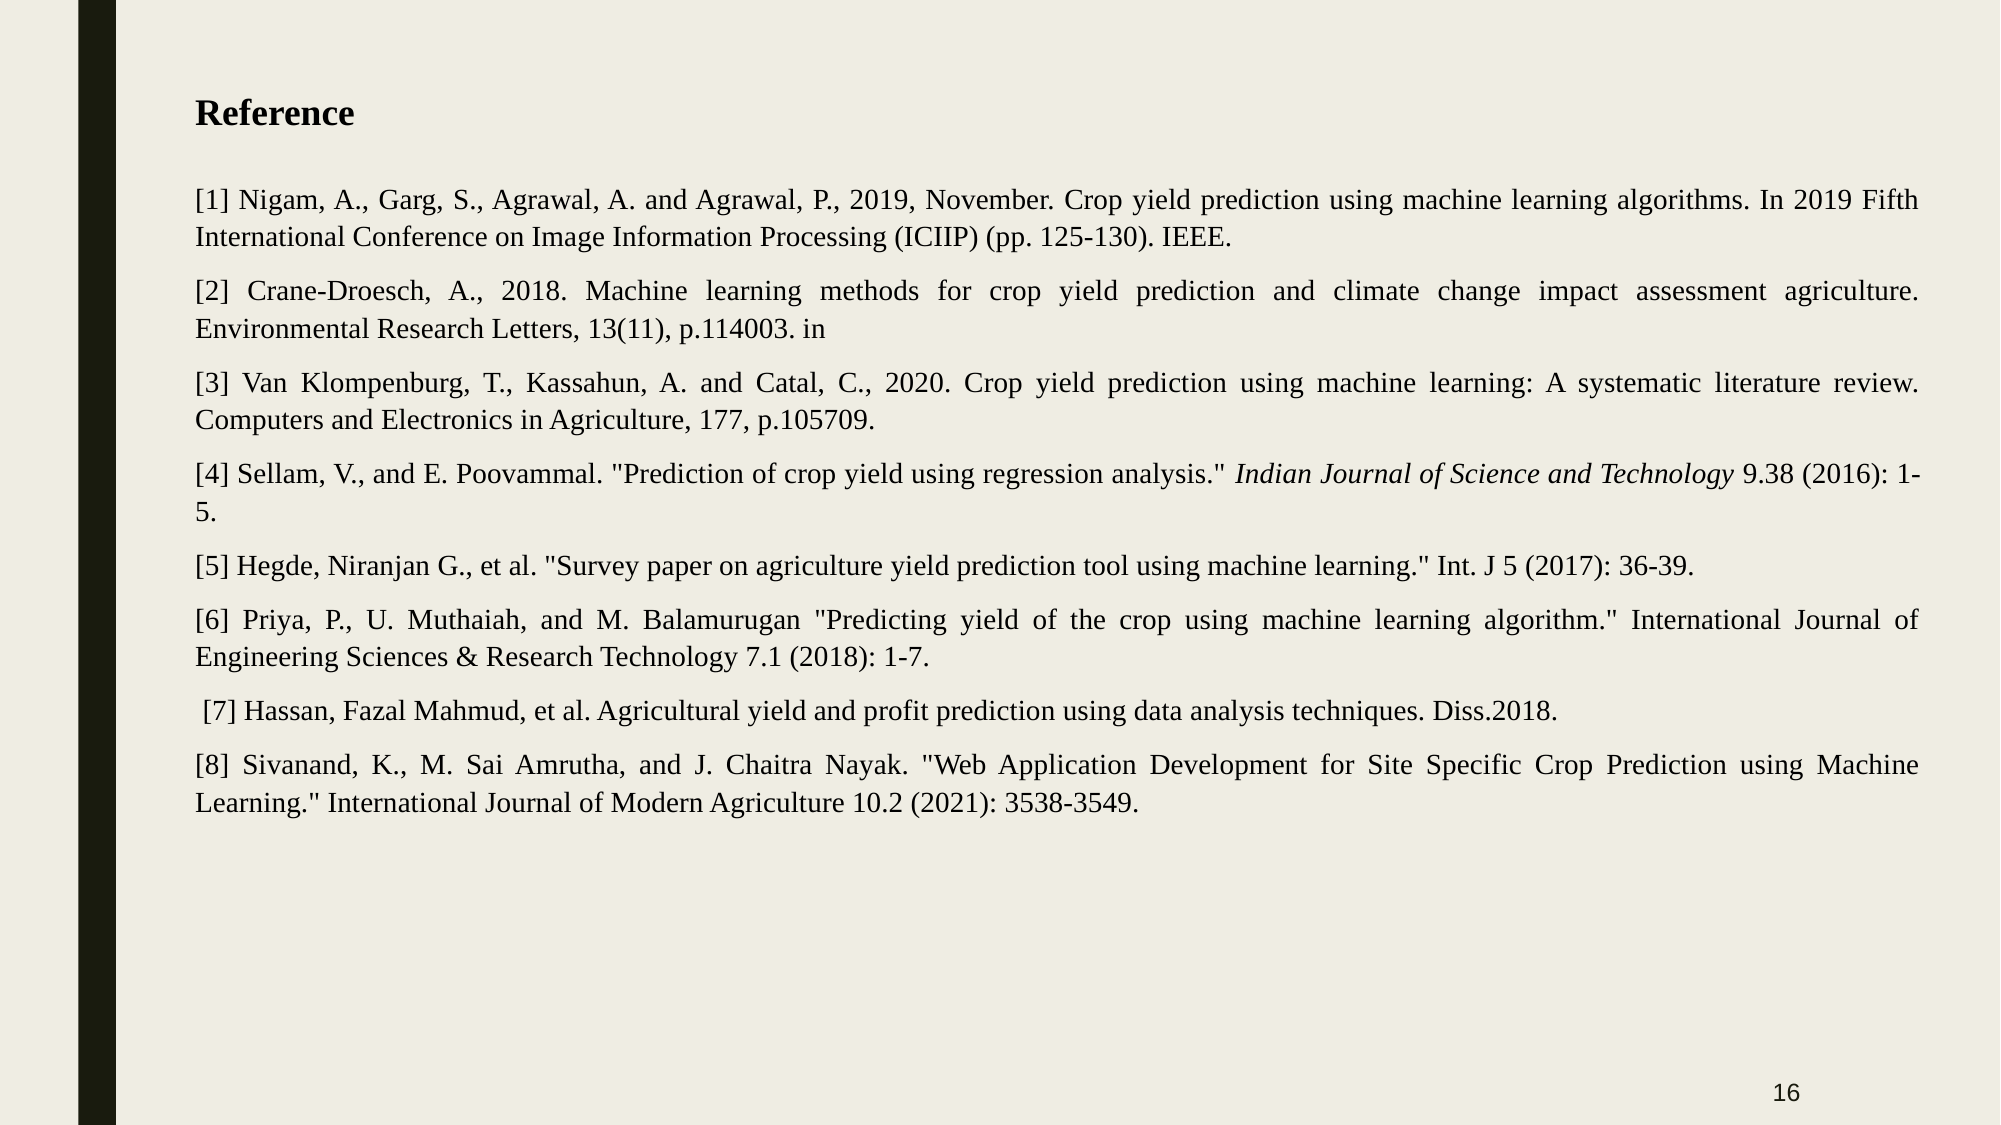

Reference

[1] Nigam, A., Garg, S., Agrawal, A. and Agrawal, P., 2019, November. Crop yield prediction using machine learning algorithms. In 2019 Fifth International Conference on Image Information Processing (ICIIP) (pp. 125-130). IEEE.
[2] Crane-Droesch, A., 2018. Machine learning methods for crop yield prediction and climate change impact assessment agriculture. Environmental Research Letters, 13(11), p.114003. in
[3] Van Klompenburg, T., Kassahun, A. and Catal, C., 2020. Crop yield prediction using machine learning: A systematic literature review. Computers and Electronics in Agriculture, 177, p.105709.
[4] Sellam, V., and E. Poovammal. "Prediction of crop yield using regression analysis." Indian Journal of Science and Technology 9.38 (2016): 1-5.
[5] Hegde, Niranjan G., et al. "Survey paper on agriculture yield prediction tool using machine learning." Int. J 5 (2017): 36-39.
[6] Priya, P., U. Muthaiah, and M. Balamurugan "Predicting yield of the crop using machine learning algorithm." International Journal of Engineering Sciences & Research Technology 7.1 (2018): 1-7.
 [7] Hassan, Fazal Mahmud, et al. Agricultural yield and profit prediction using data analysis techniques. Diss.2018.
[8] Sivanand, K., M. Sai Amrutha, and J. Chaitra Nayak. "Web Application Development for Site Specific Crop Prediction using Machine Learning." International Journal of Modern Agriculture 10.2 (2021): 3538-3549.
16